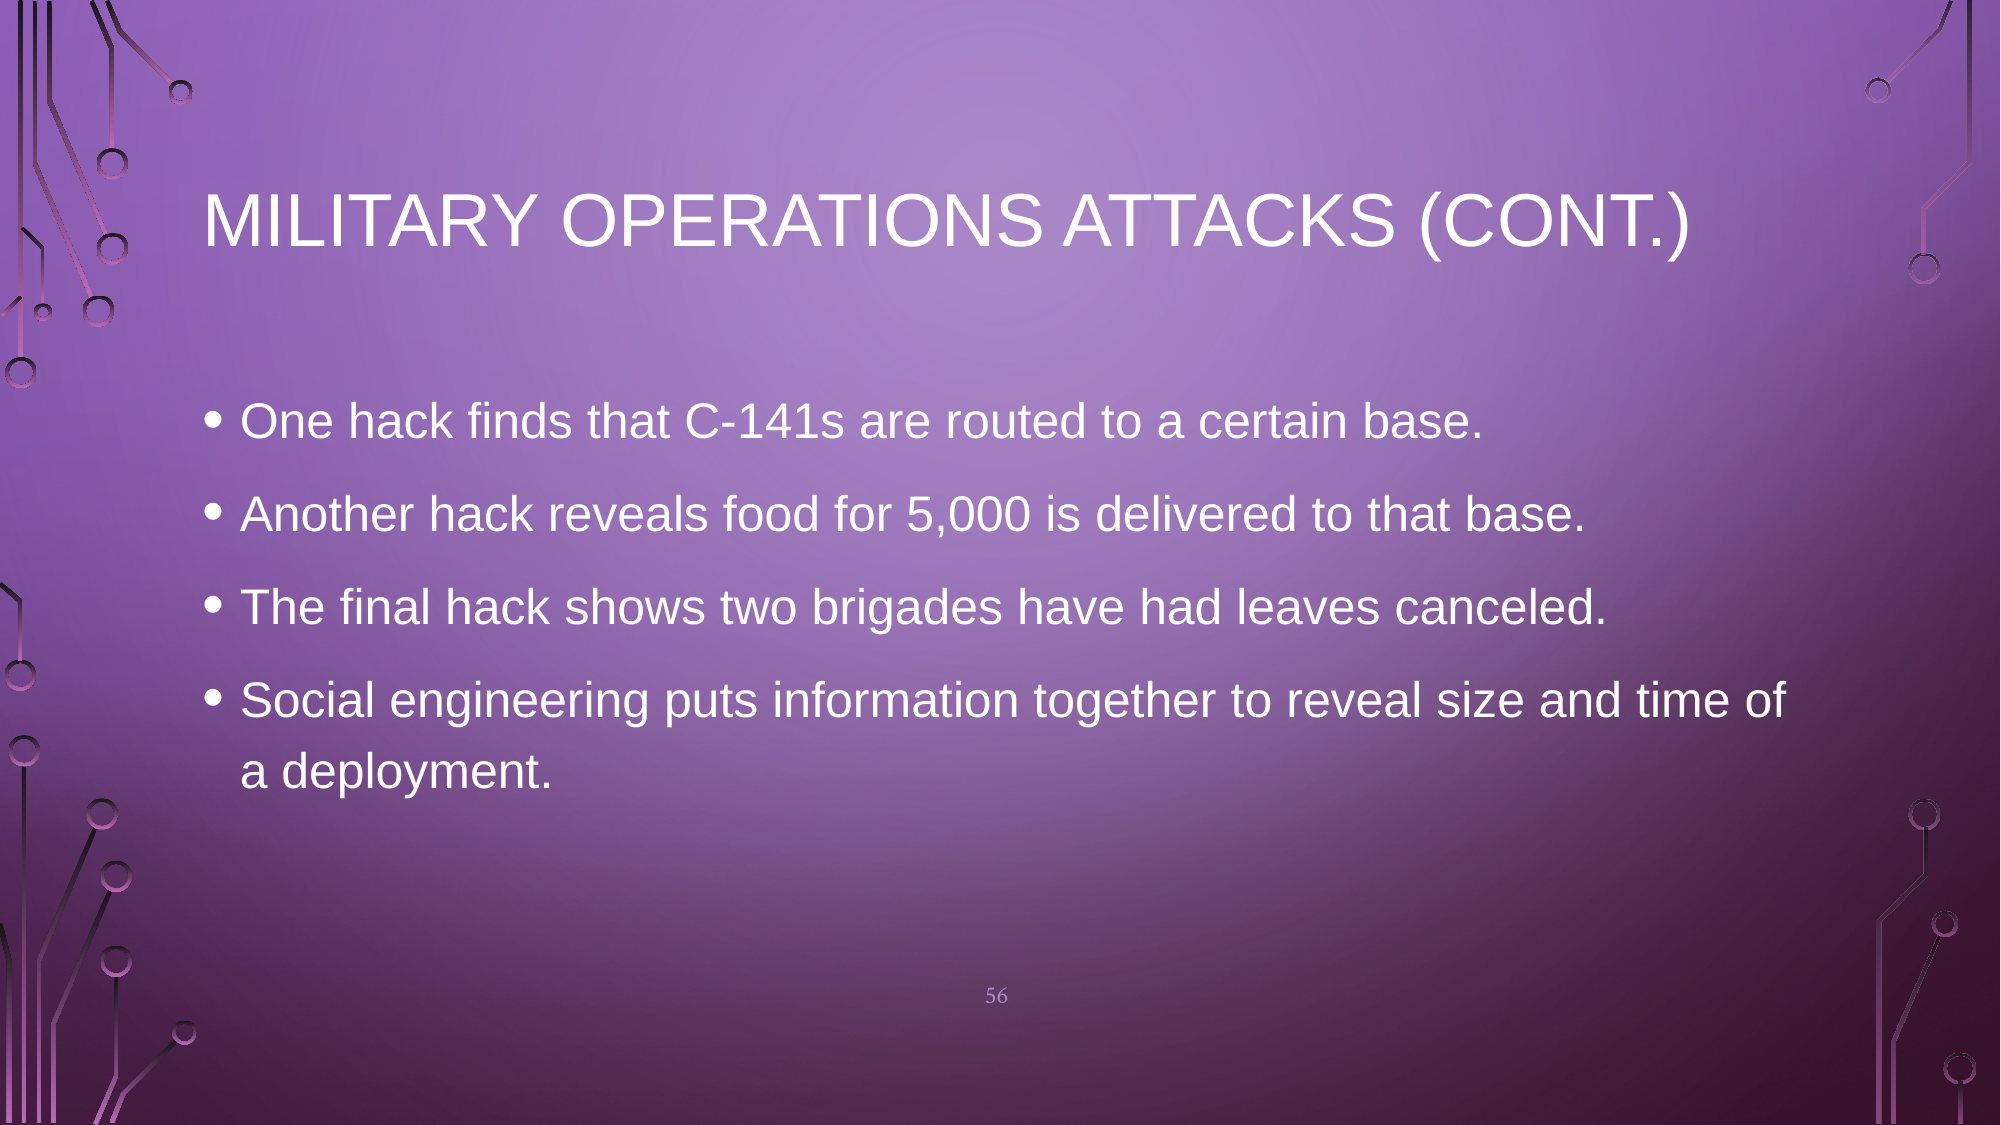

# Military Operations Attacks (cont.)
One hack finds that C-141s are routed to a certain base.
Another hack reveals food for 5,000 is delivered to that base.
The final hack shows two brigades have had leaves canceled.
Social engineering puts information together to reveal size and time of a deployment.
56